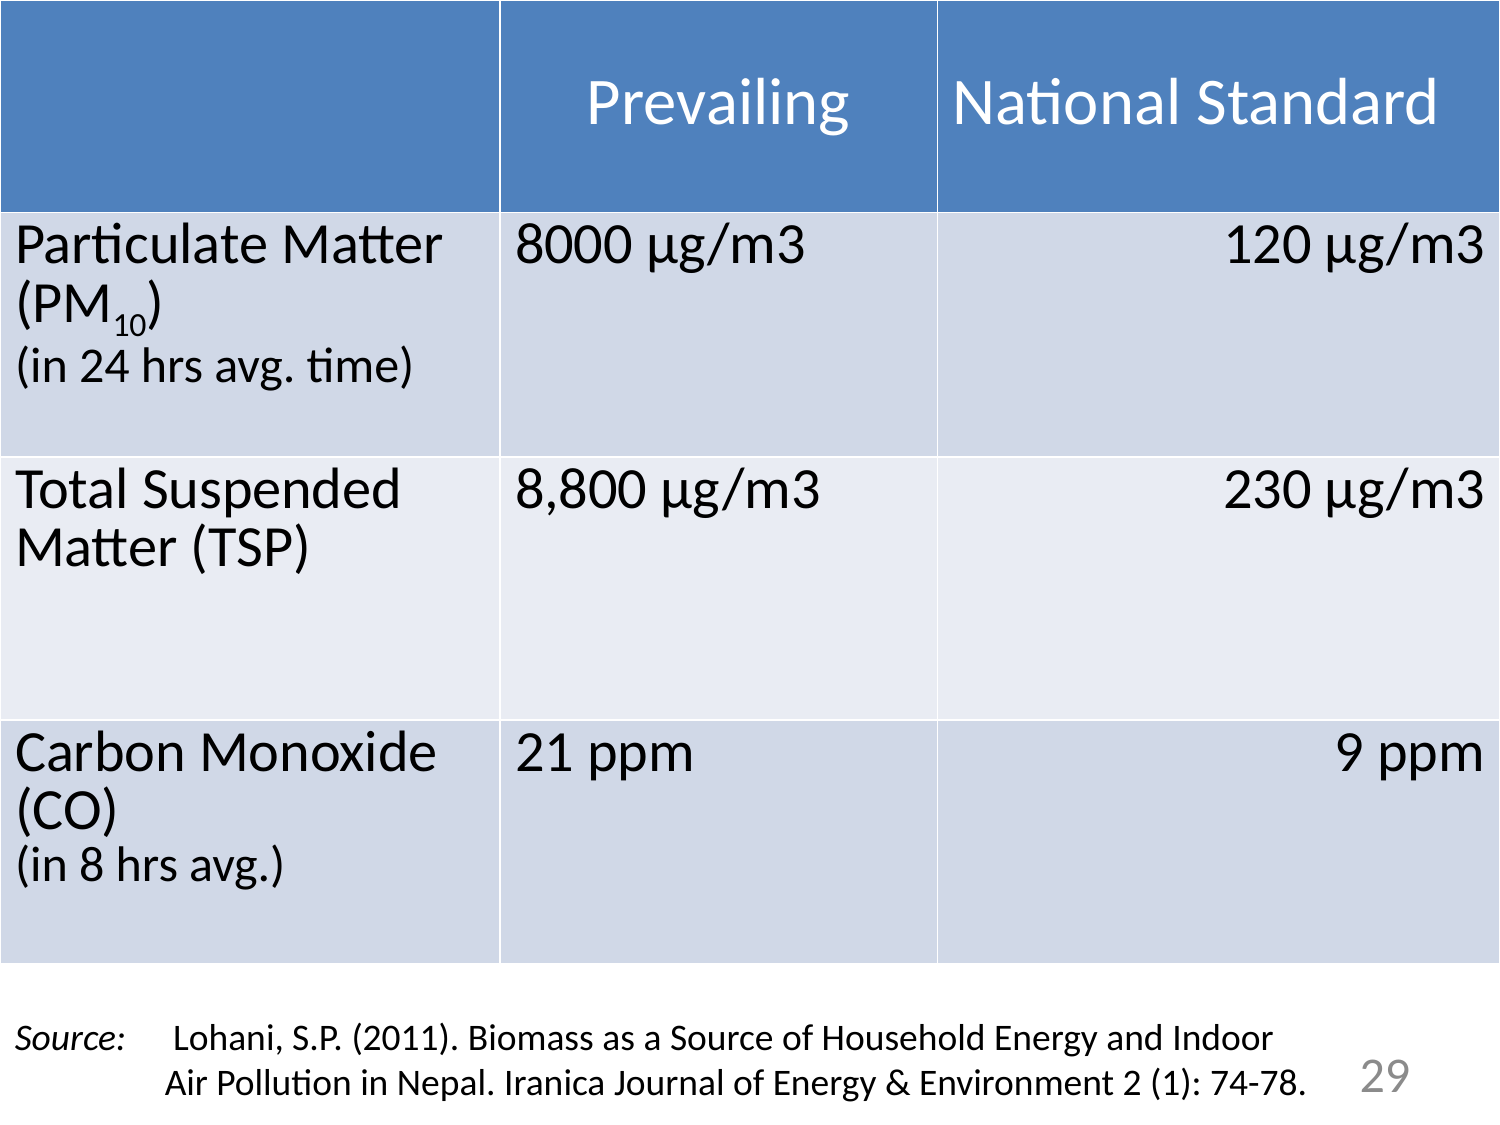

|  | Prevailing | National Standard |
| --- | --- | --- |
| Particulate Matter (PM10) (in 24 hrs avg. time) | 8000 μg/m3 | 120 μg/m3 |
| Total Suspended Matter (TSP) | 8,800 μg/m3 | 230 μg/m3 |
| Carbon Monoxide (CO) (in 8 hrs avg.) | 21 ppm | 9 ppm |
Source:	 Lohani, S.P. (2011). Biomass as a Source of Household Energy and Indoor 	Air Pollution in Nepal. Iranica Journal of Energy & Environment 2 (1): 74-78.
29